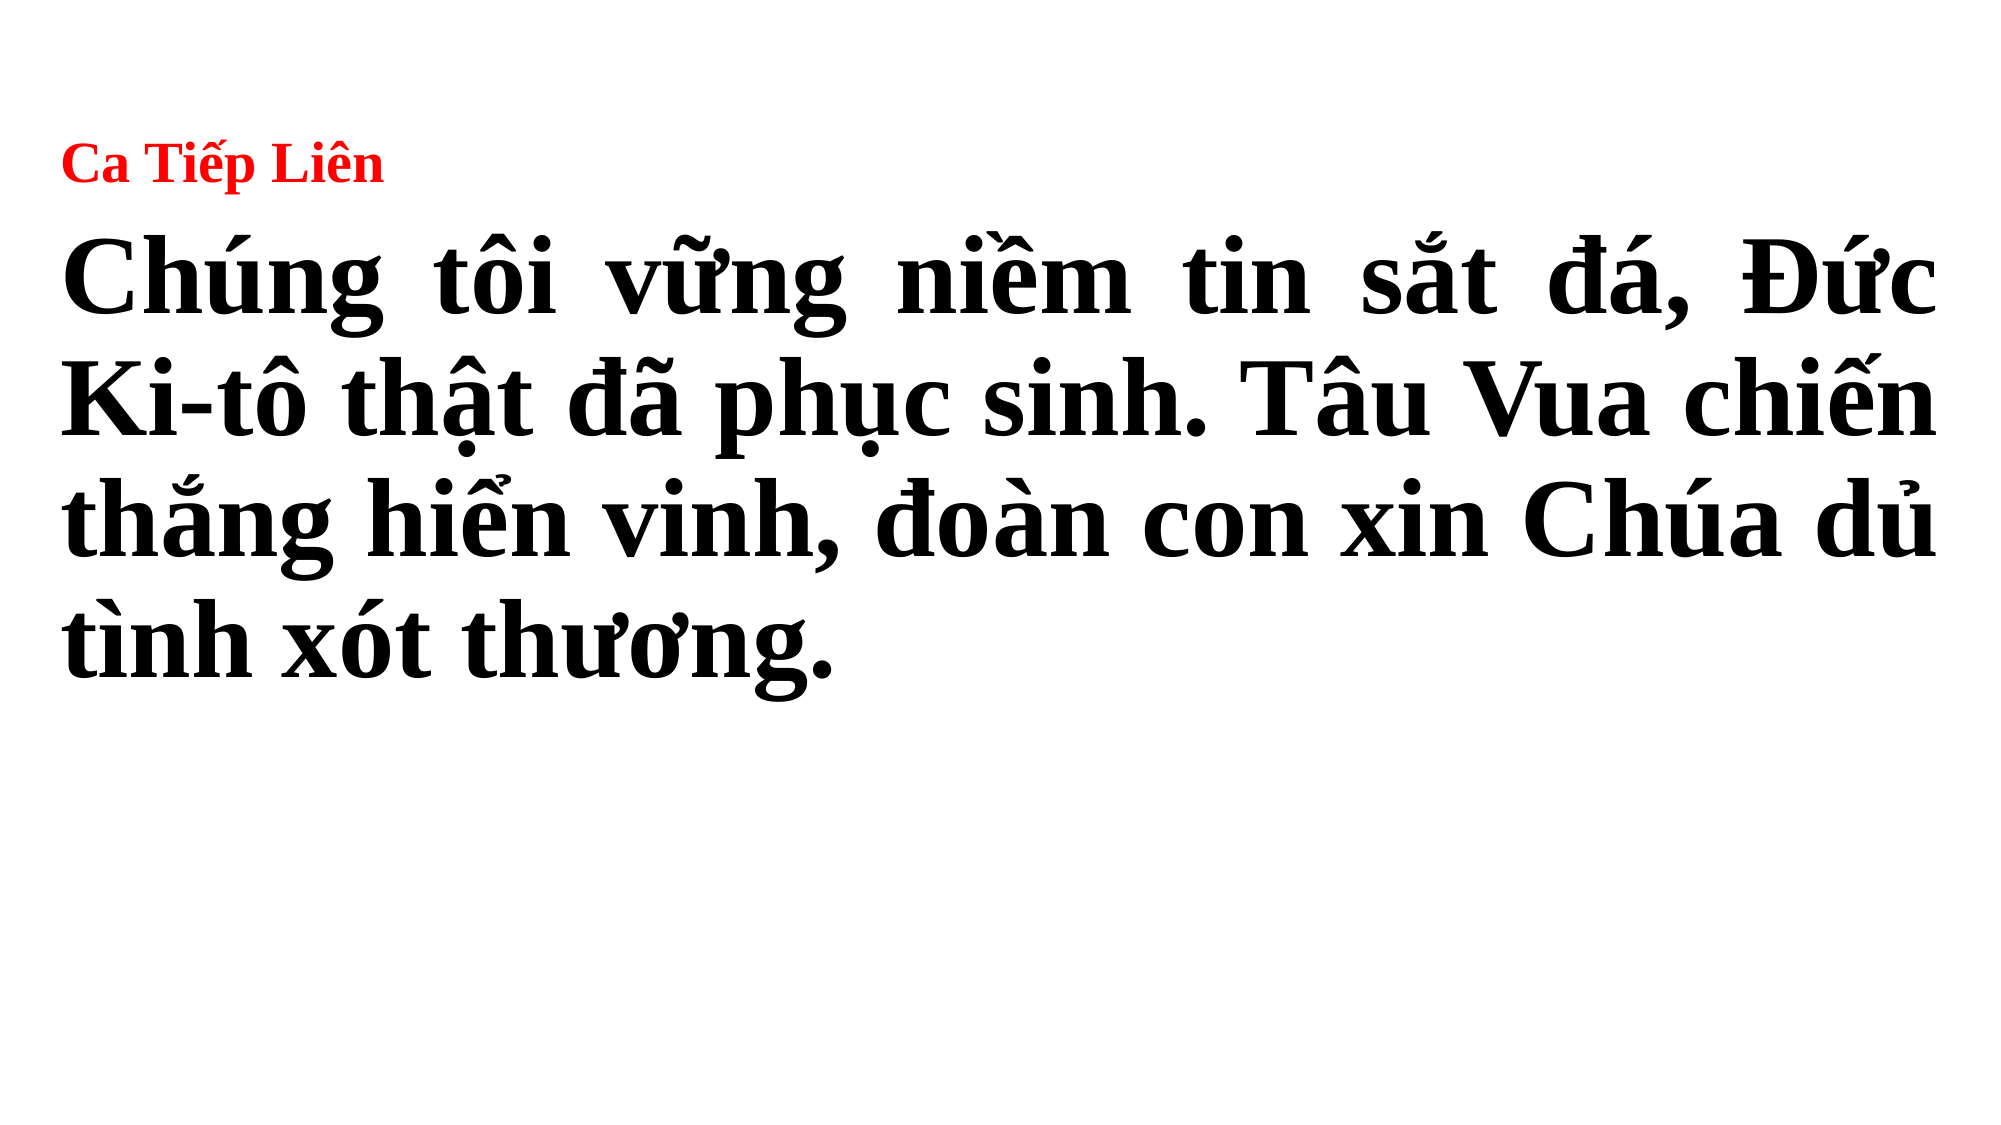

Ca Tiếp Liên
Chúng tôi vững niềm tin sắt đá, Đức Ki-tô thật đã phục sinh. Tâu Vua chiến thắng hiển vinh, đoàn con xin Chúa dủ tình xót thương.